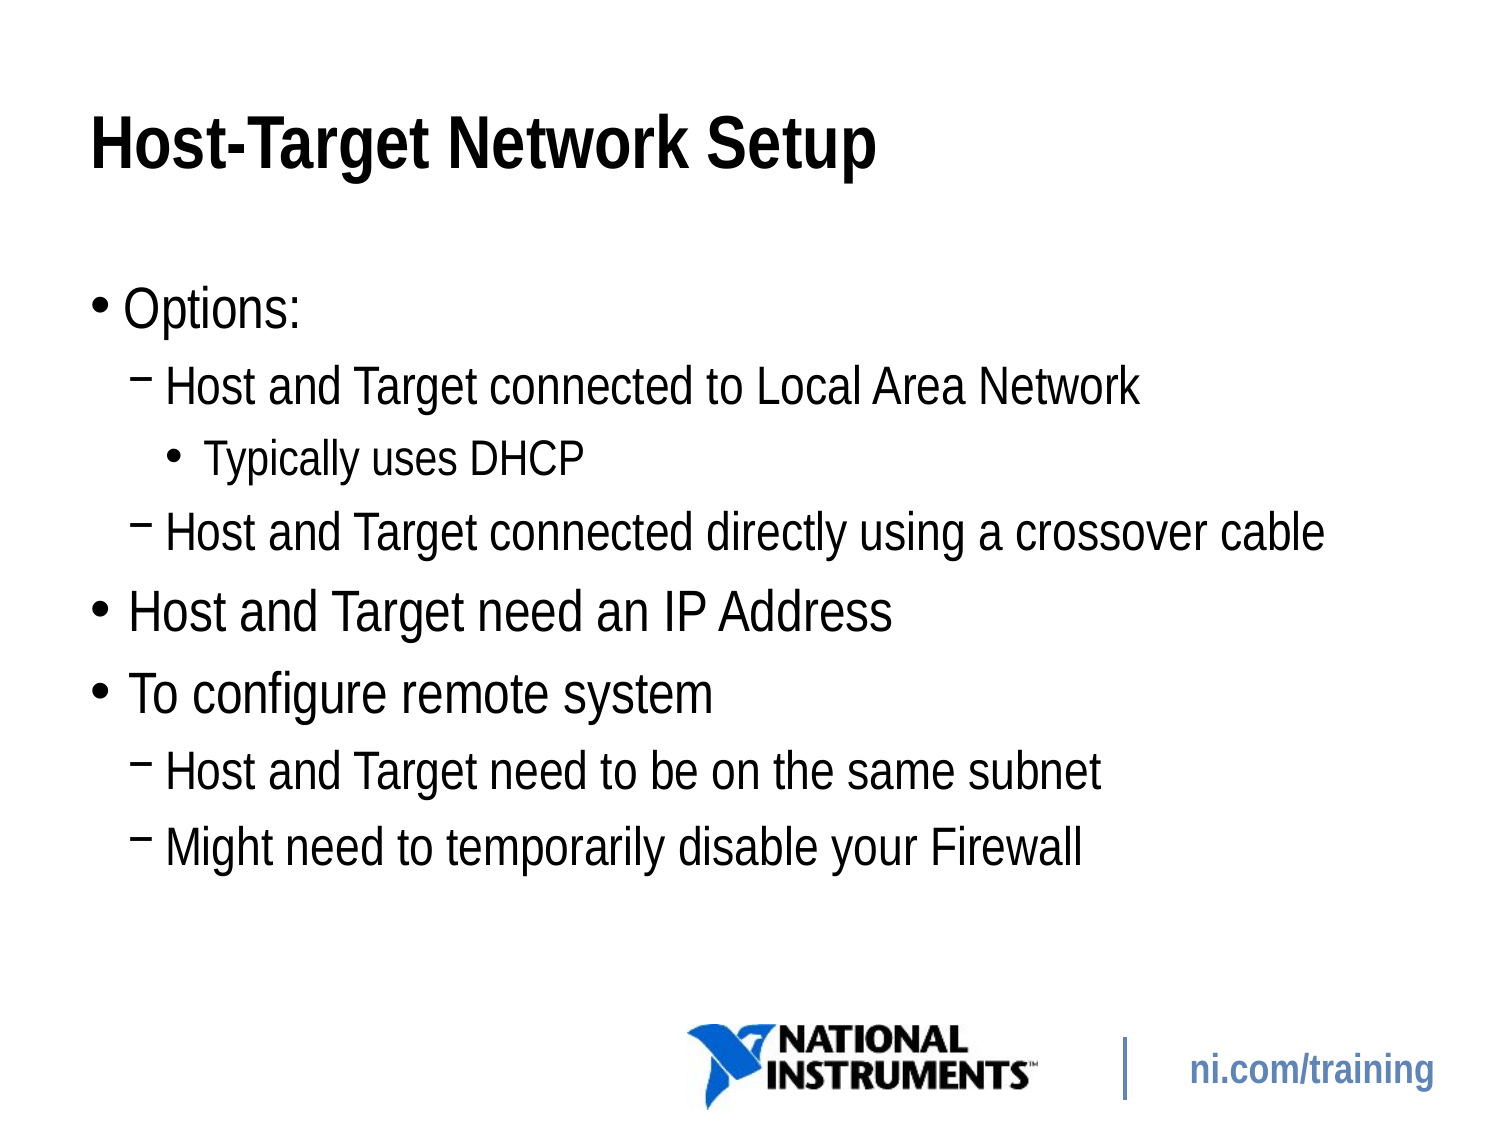

# Host-Target Network Setup
 Options:
Host and Target connected to Local Area Network
Typically uses DHCP
Host and Target connected directly using a crossover cable
Host and Target need an IP Address
To configure remote system
Host and Target need to be on the same subnet
Might need to temporarily disable your Firewall